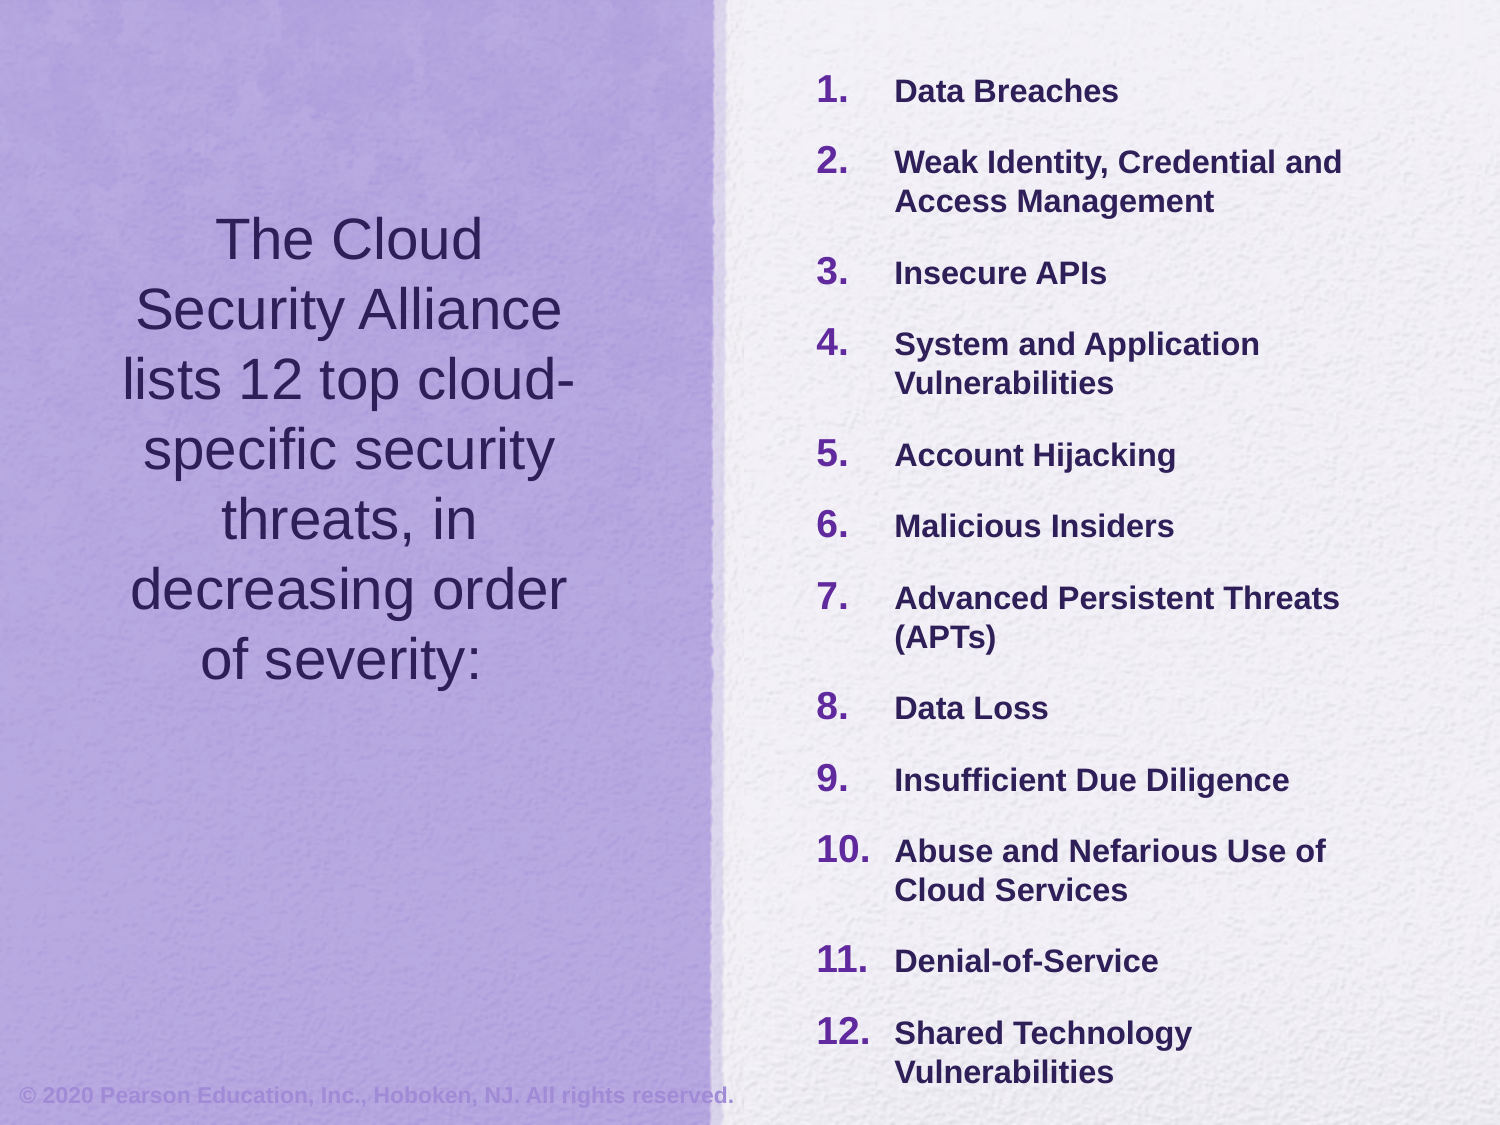

Data Breaches
Weak Identity, Credential and Access Management
Insecure APIs
System and Application Vulnerabilities
Account Hijacking
Malicious Insiders
Advanced Persistent Threats (APTs)
Data Loss
Insufficient Due Diligence
Abuse and Nefarious Use of Cloud Services
Denial-of-Service
Shared Technology Vulnerabilities

# The Cloud Security Alliance lists 12 top cloud-specific security threats, in decreasing order of severity:
© 2020 Pearson Education, Inc., Hoboken, NJ. All rights reserved.